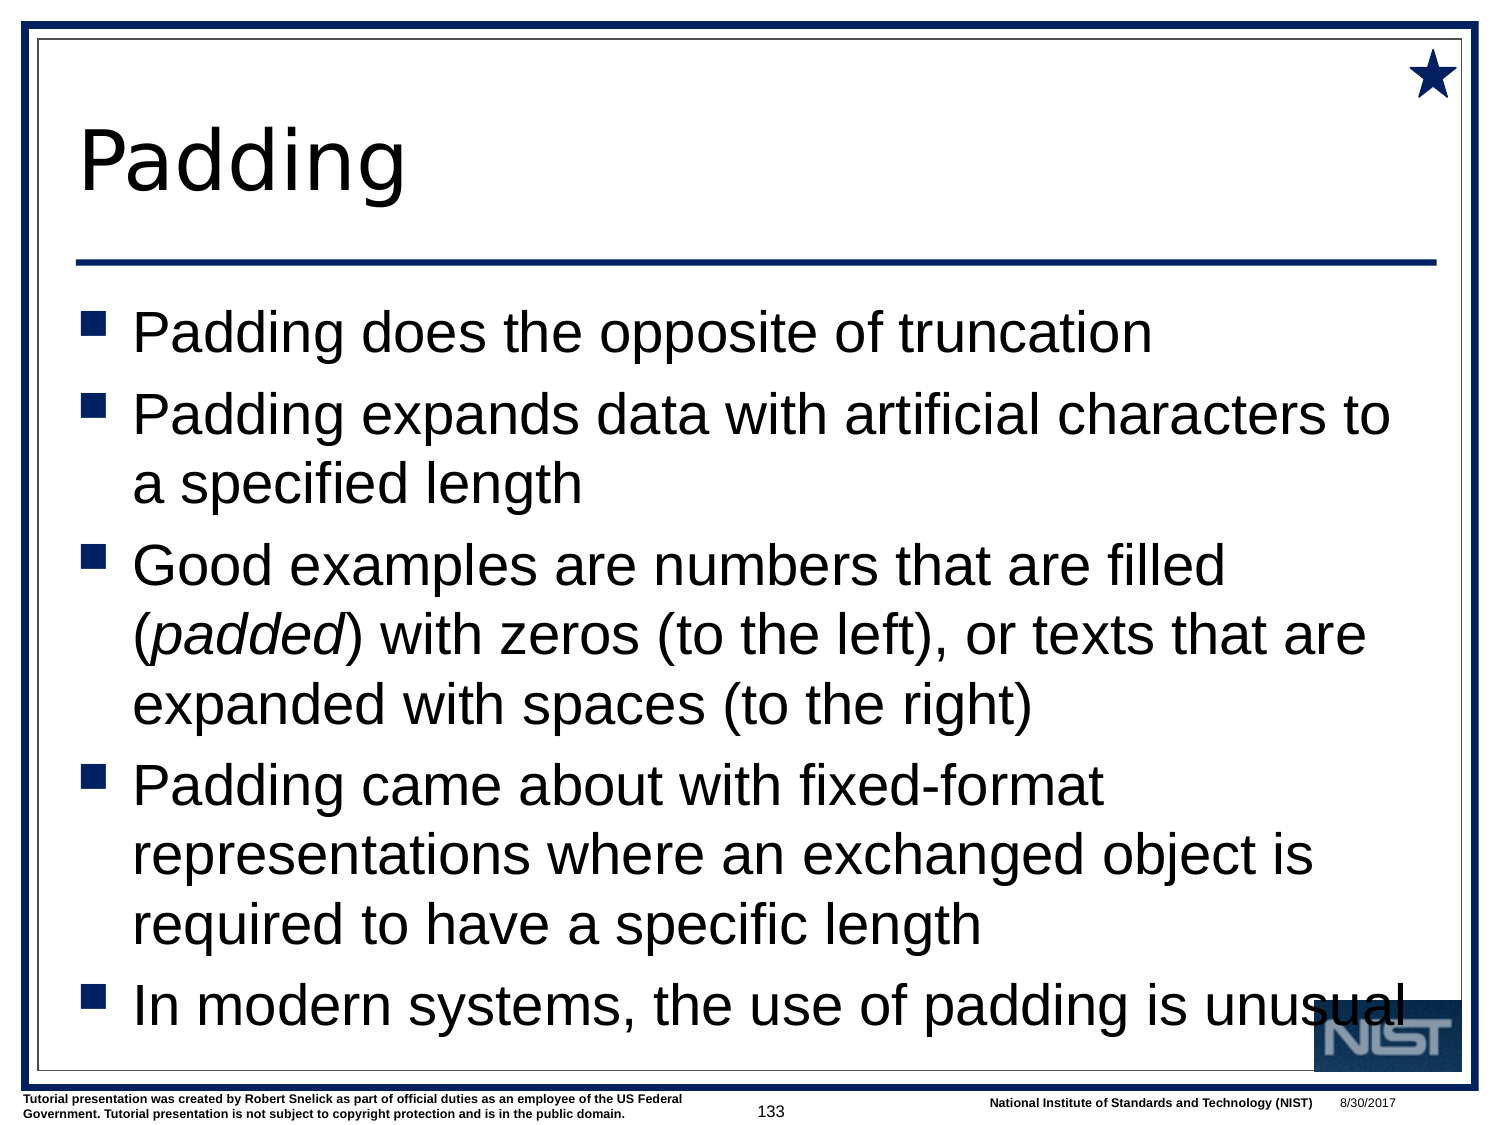

# Padding
Padding does the opposite of truncation
Padding expands data with artificial characters to a specified length
Good examples are numbers that are filled (padded) with zeros (to the left), or texts that are expanded with spaces (to the right)
Padding came about with fixed-format representations where an exchanged object is required to have a specific length
In modern systems, the use of padding is unusual
133
8/30/2017